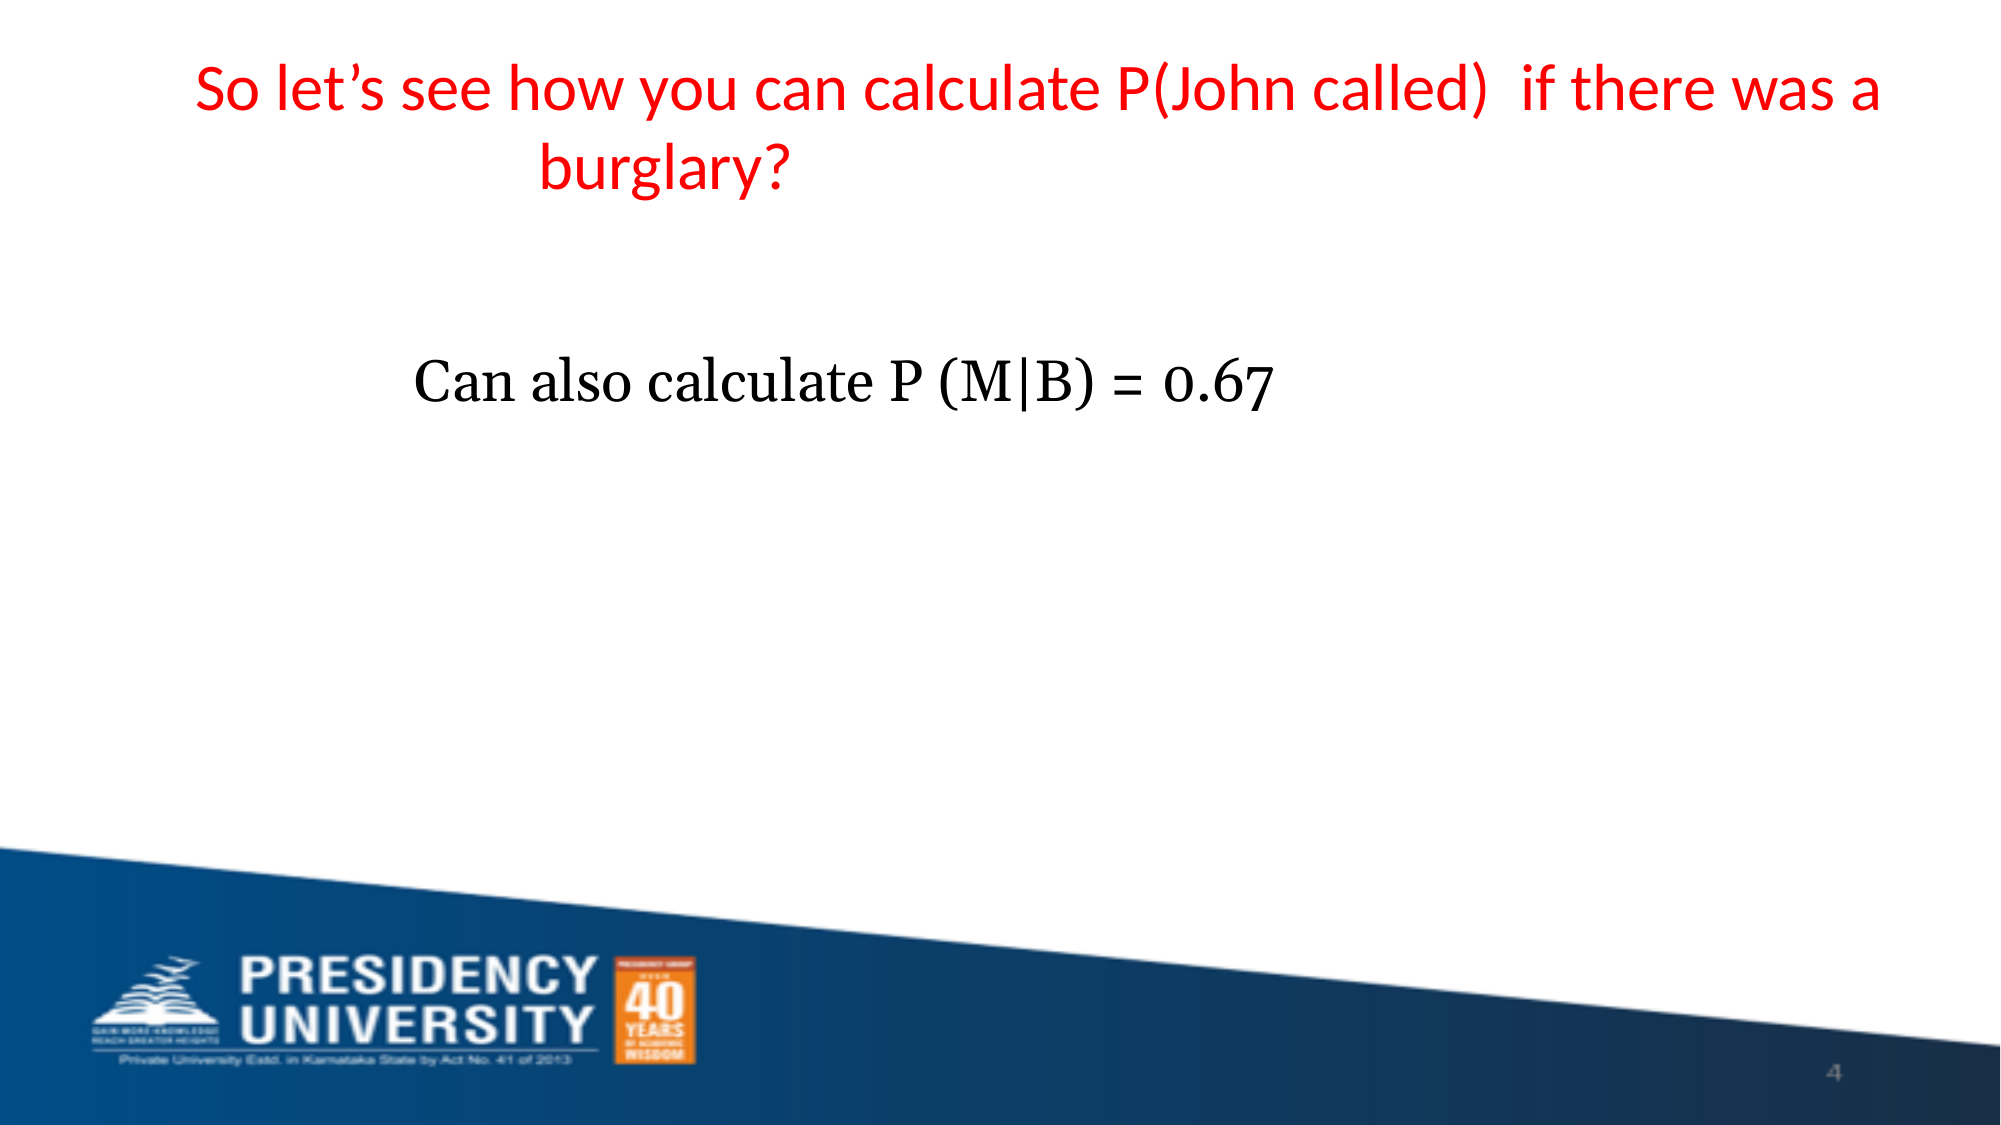

# So let’s see how you can calculate P(John called)  if there was a burglary?
Can also calculate P (M|B) = 0.67